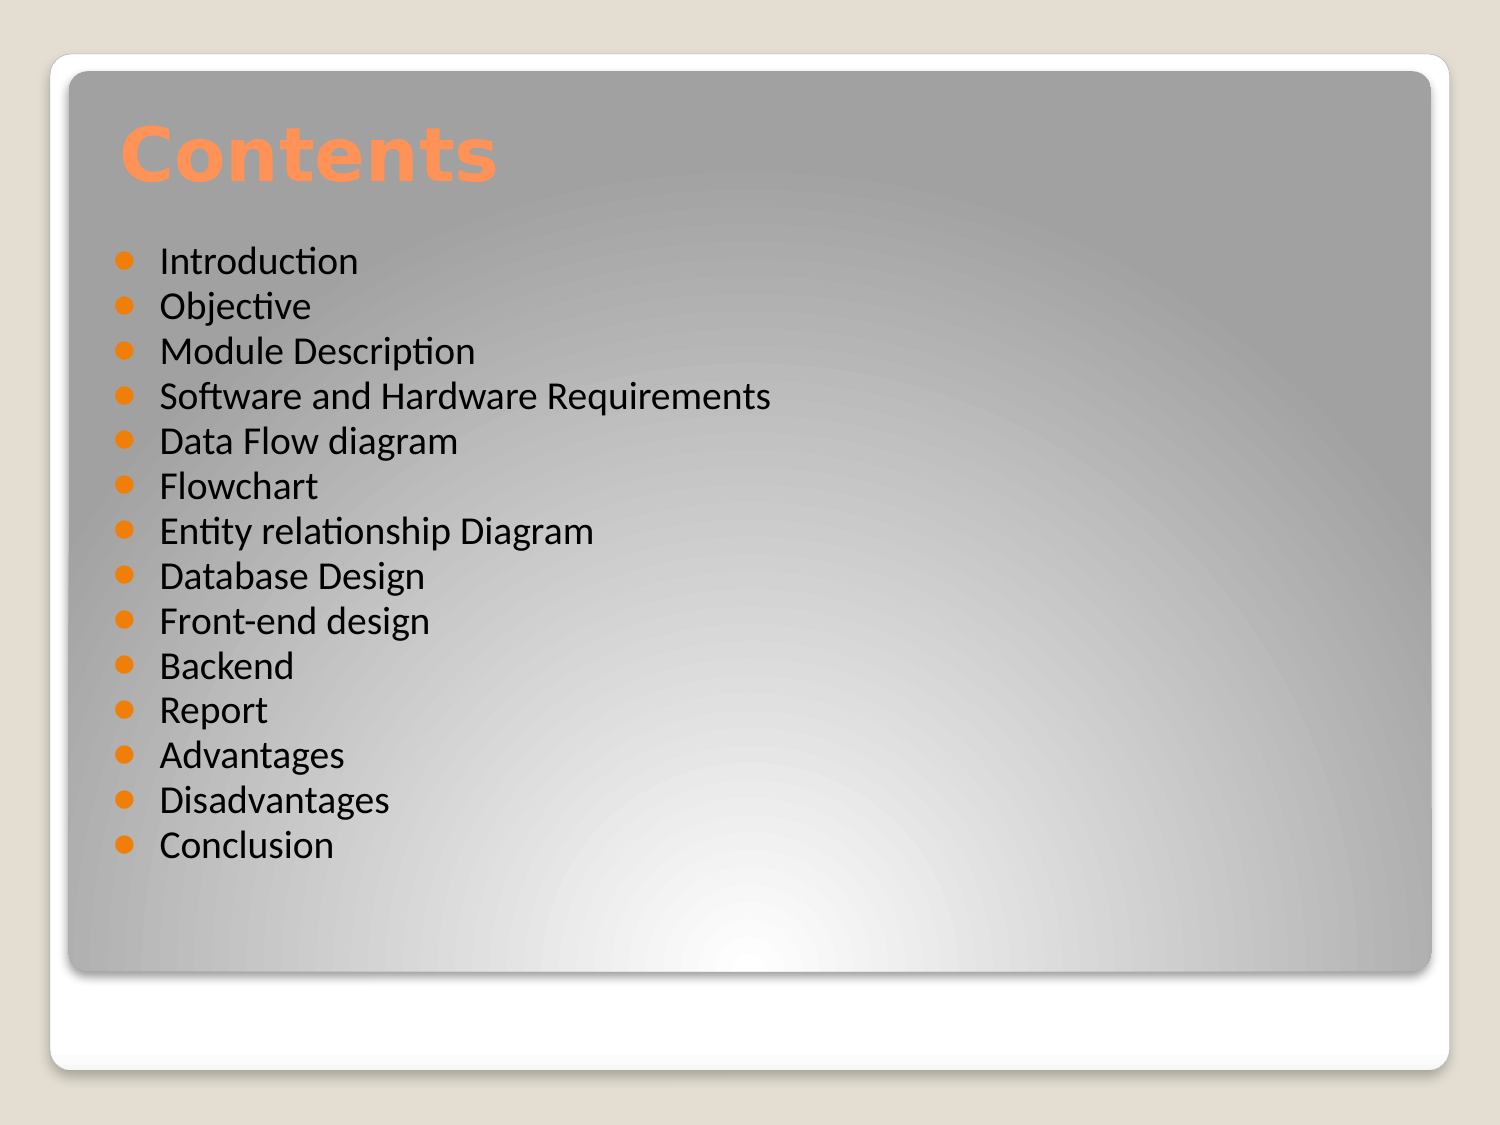

# Contents
Introduction
Objective
Module Description
Software and Hardware Requirements
Data Flow diagram
Flowchart
Entity relationship Diagram
Database Design
Front-end design
Backend
Report
Advantages
Disadvantages
Conclusion